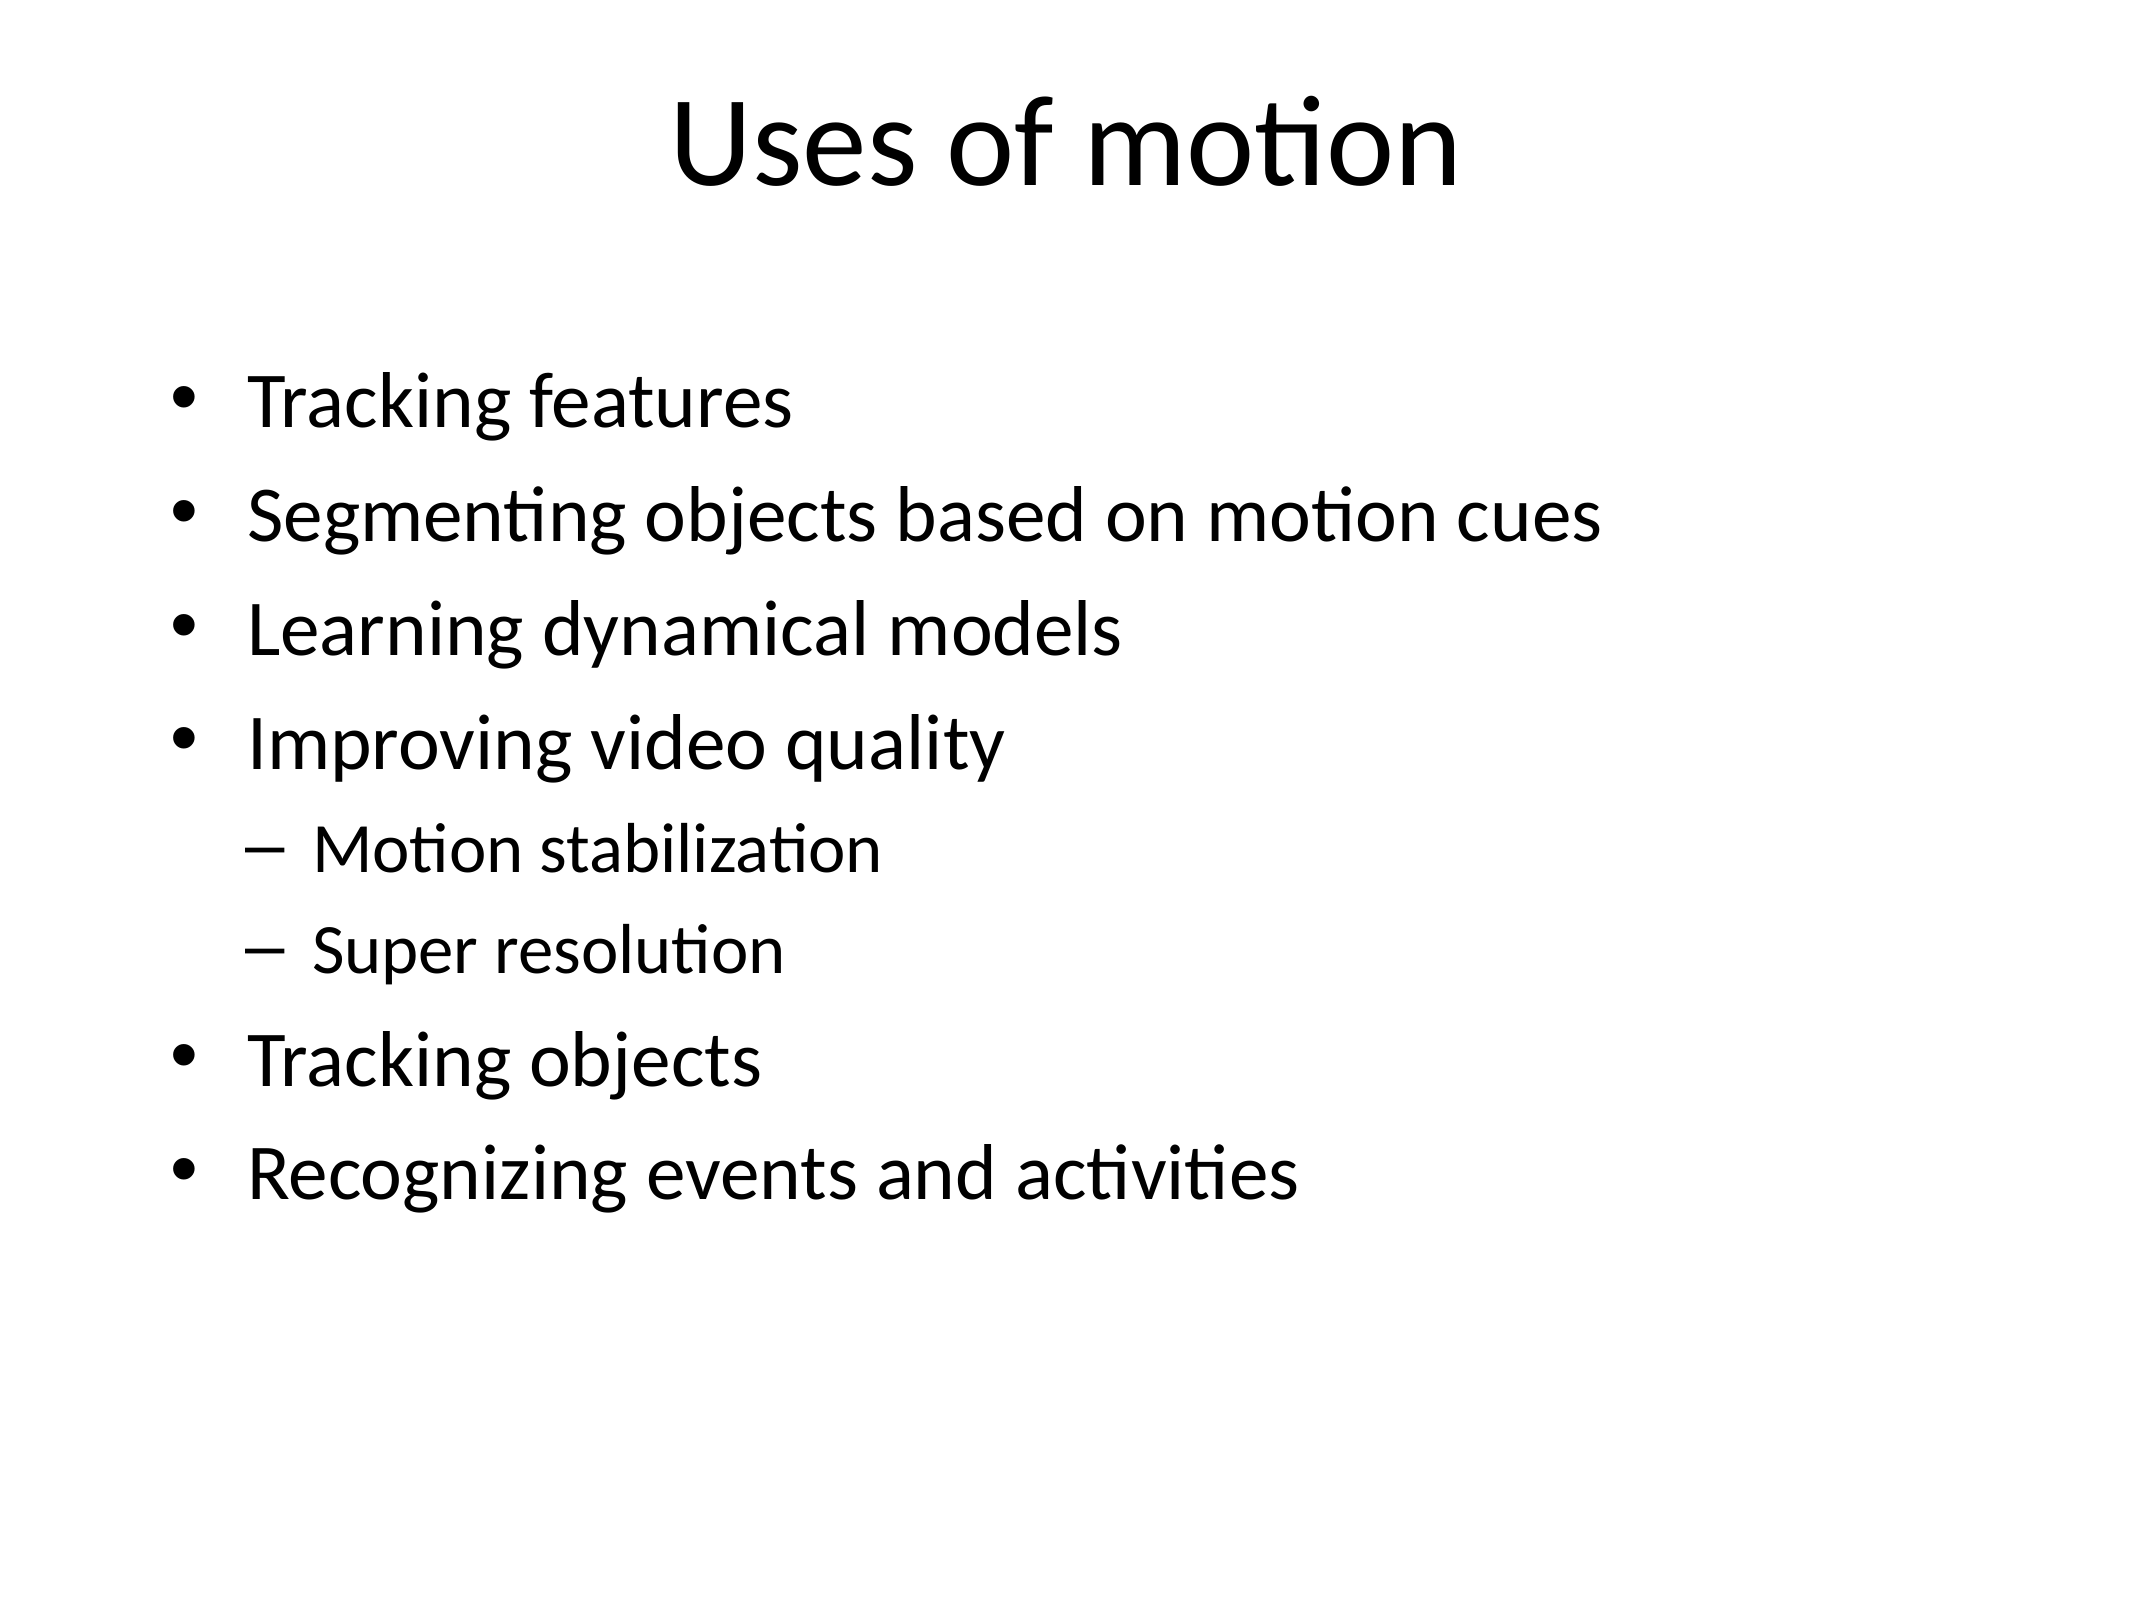

# Uses of motion
Tracking features
Segmenting objects based on motion cues
Learning dynamical models
Improving video quality
Motion stabilization
Super resolution
Tracking objects
Recognizing events and activities
46
28-Nov-17